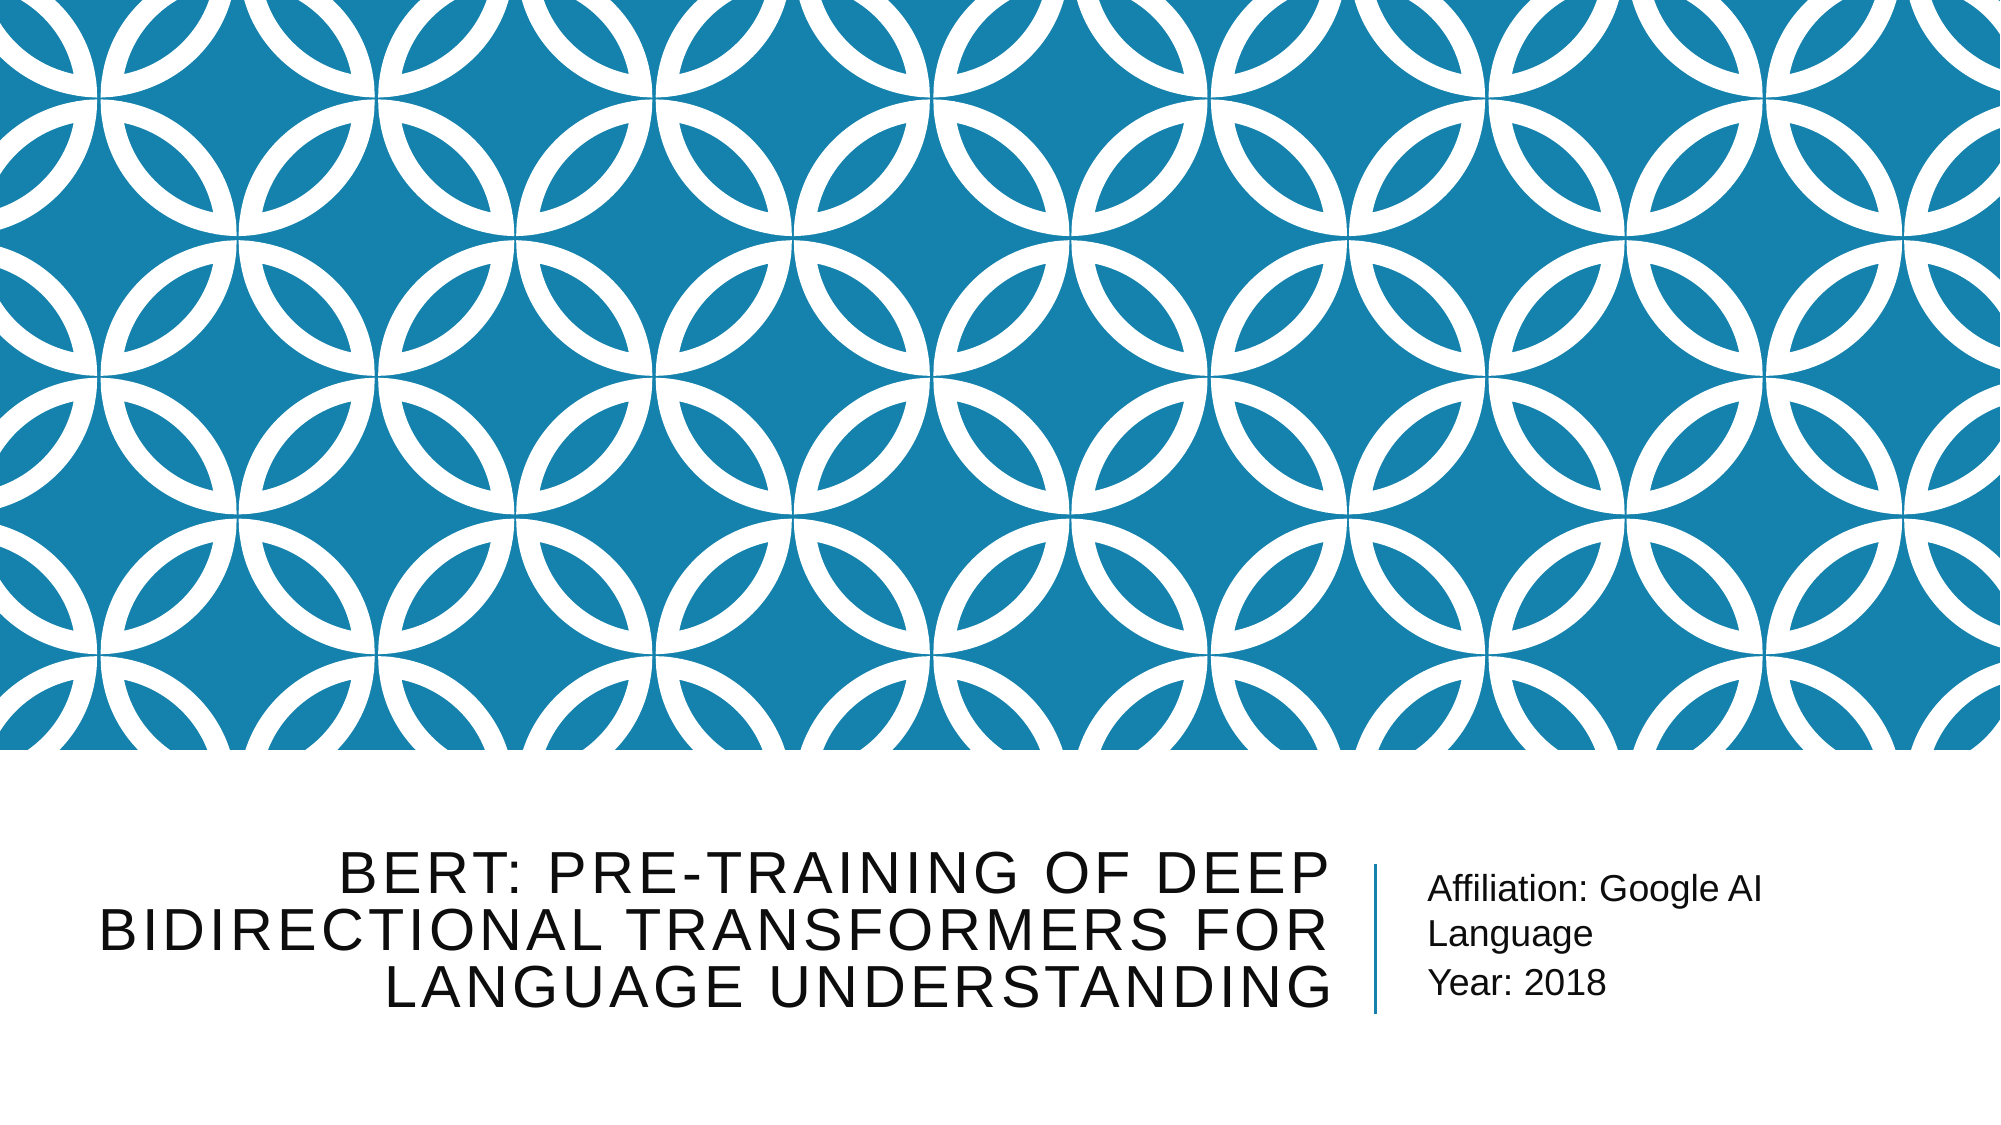

# BERT: Pre-training of Deep Bidirectional Transformers for Language Understanding
Affiliation: Google AI Language
Year: 2018